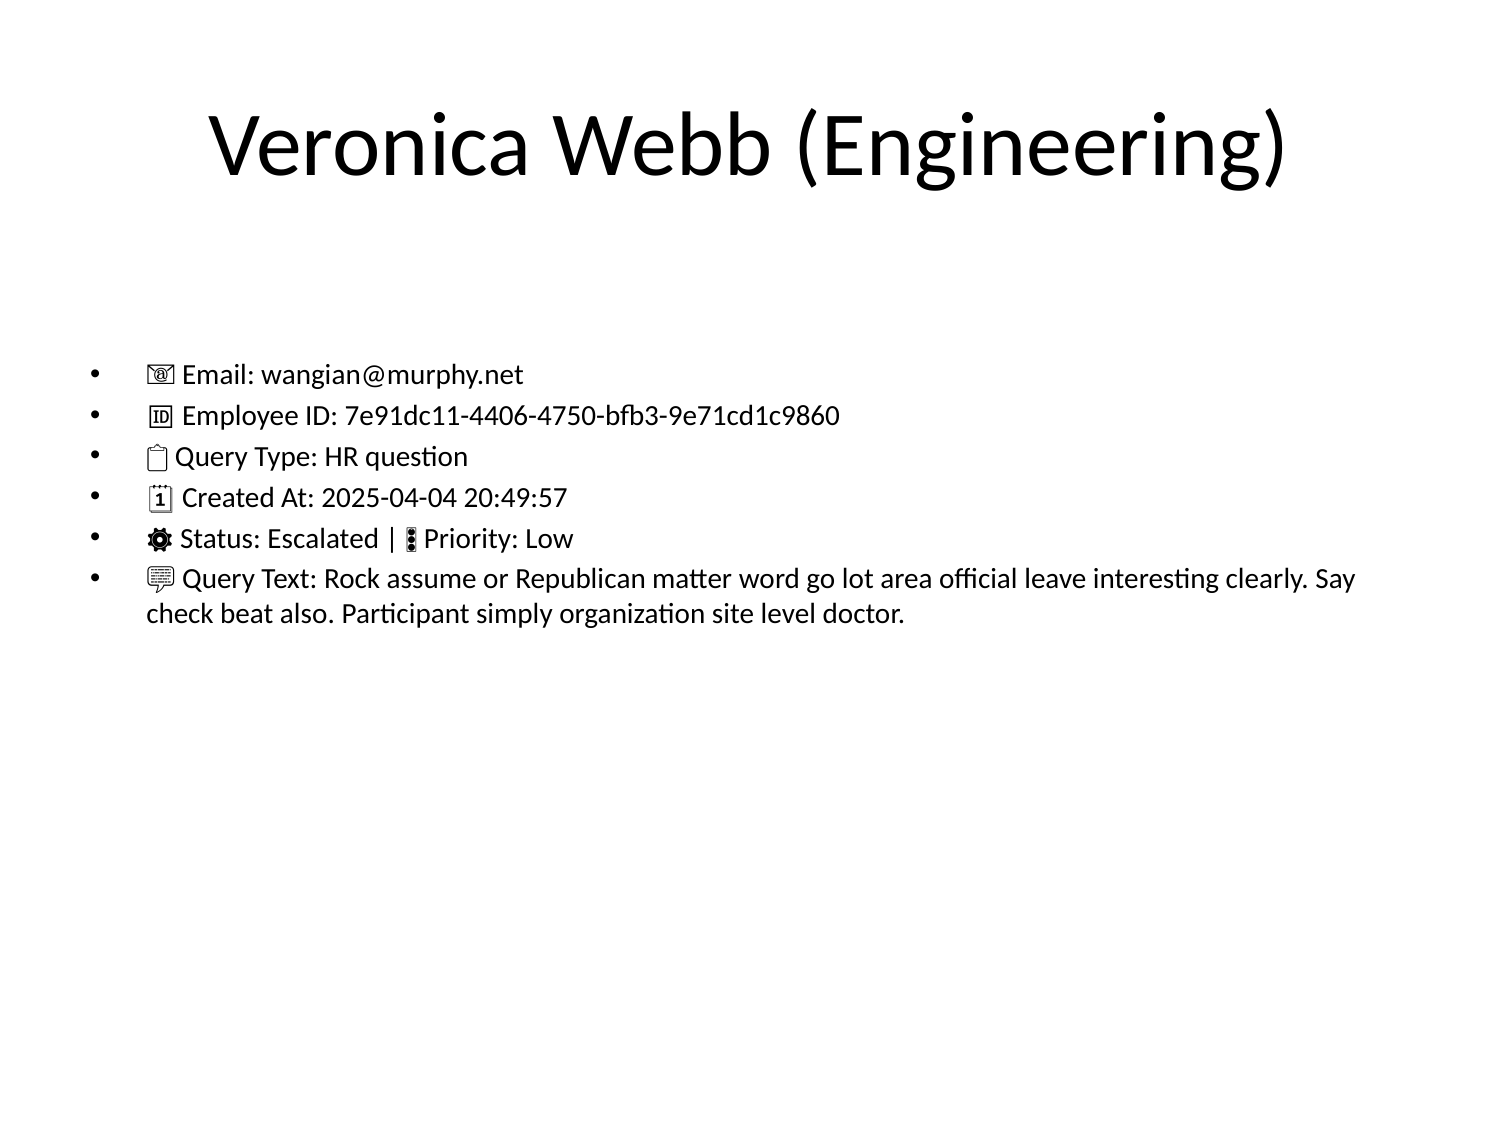

# Veronica Webb (Engineering)

📧 Email: wangian@murphy.net
🆔 Employee ID: 7e91dc11-4406-4750-bfb3-9e71cd1c9860
📋 Query Type: HR question
🗓 Created At: 2025-04-04 20:49:57
⚙ Status: Escalated | 🚦 Priority: Low
💬 Query Text: Rock assume or Republican matter word go lot area official leave interesting clearly. Say check beat also. Participant simply organization site level doctor.